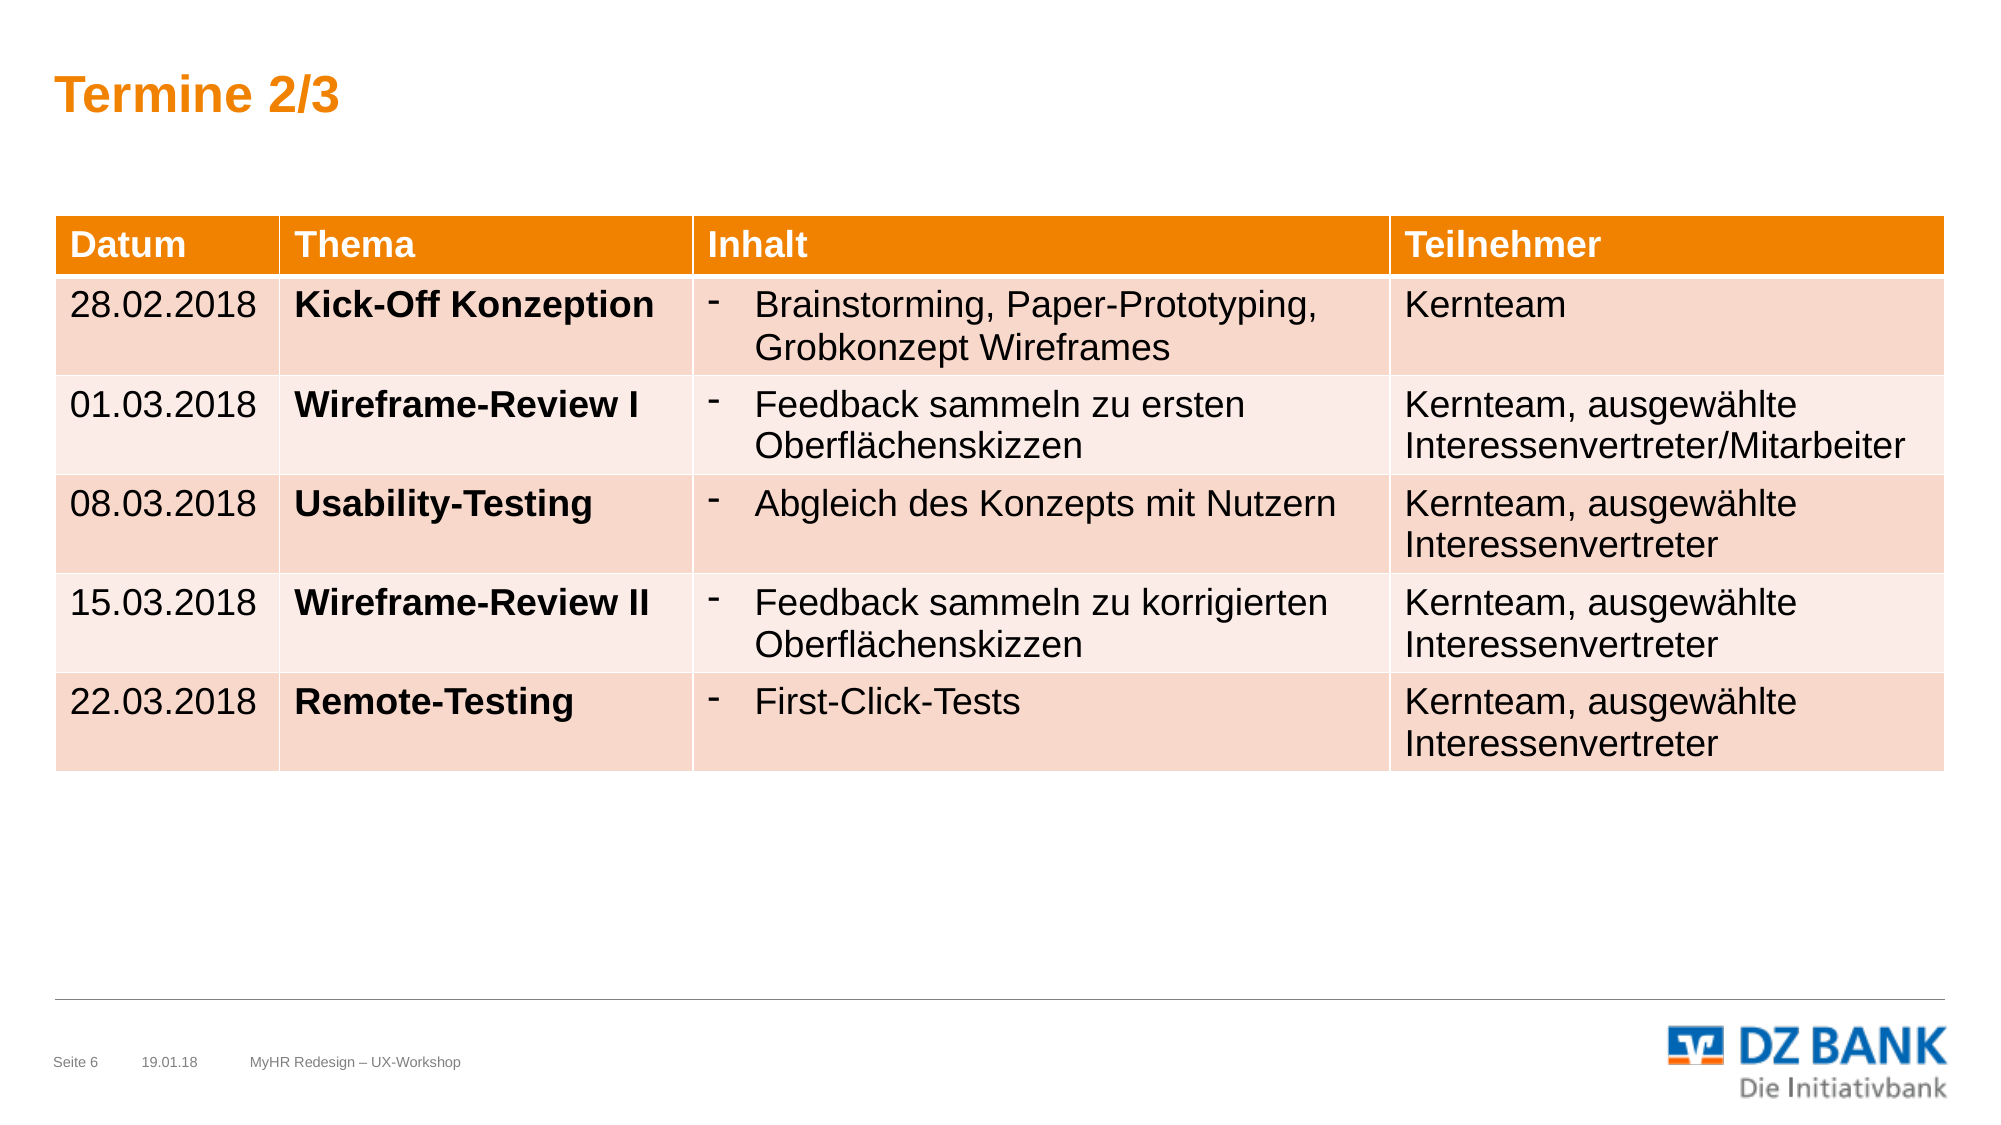

# Termine 2/3
| Datum | Thema | Inhalt | Teilnehmer |
| --- | --- | --- | --- |
| 28.02.2018 | Kick-Off Konzeption | Brainstorming, Paper-Prototyping, Grobkonzept Wireframes | Kernteam |
| 01.03.2018 | Wireframe-Review I | Feedback sammeln zu ersten Oberflächenskizzen | Kernteam, ausgewählte Interessenvertreter/Mitarbeiter |
| 08.03.2018 | Usability-Testing | Abgleich des Konzepts mit Nutzern | Kernteam, ausgewählte Interessenvertreter |
| 15.03.2018 | Wireframe-Review II | Feedback sammeln zu korrigierten Oberflächenskizzen | Kernteam, ausgewählte Interessenvertreter |
| 22.03.2018 | Remote-Testing | First-Click-Tests | Kernteam, ausgewählte Interessenvertreter |
Seite 6
19.01.18
MyHR Redesign – UX-Workshop